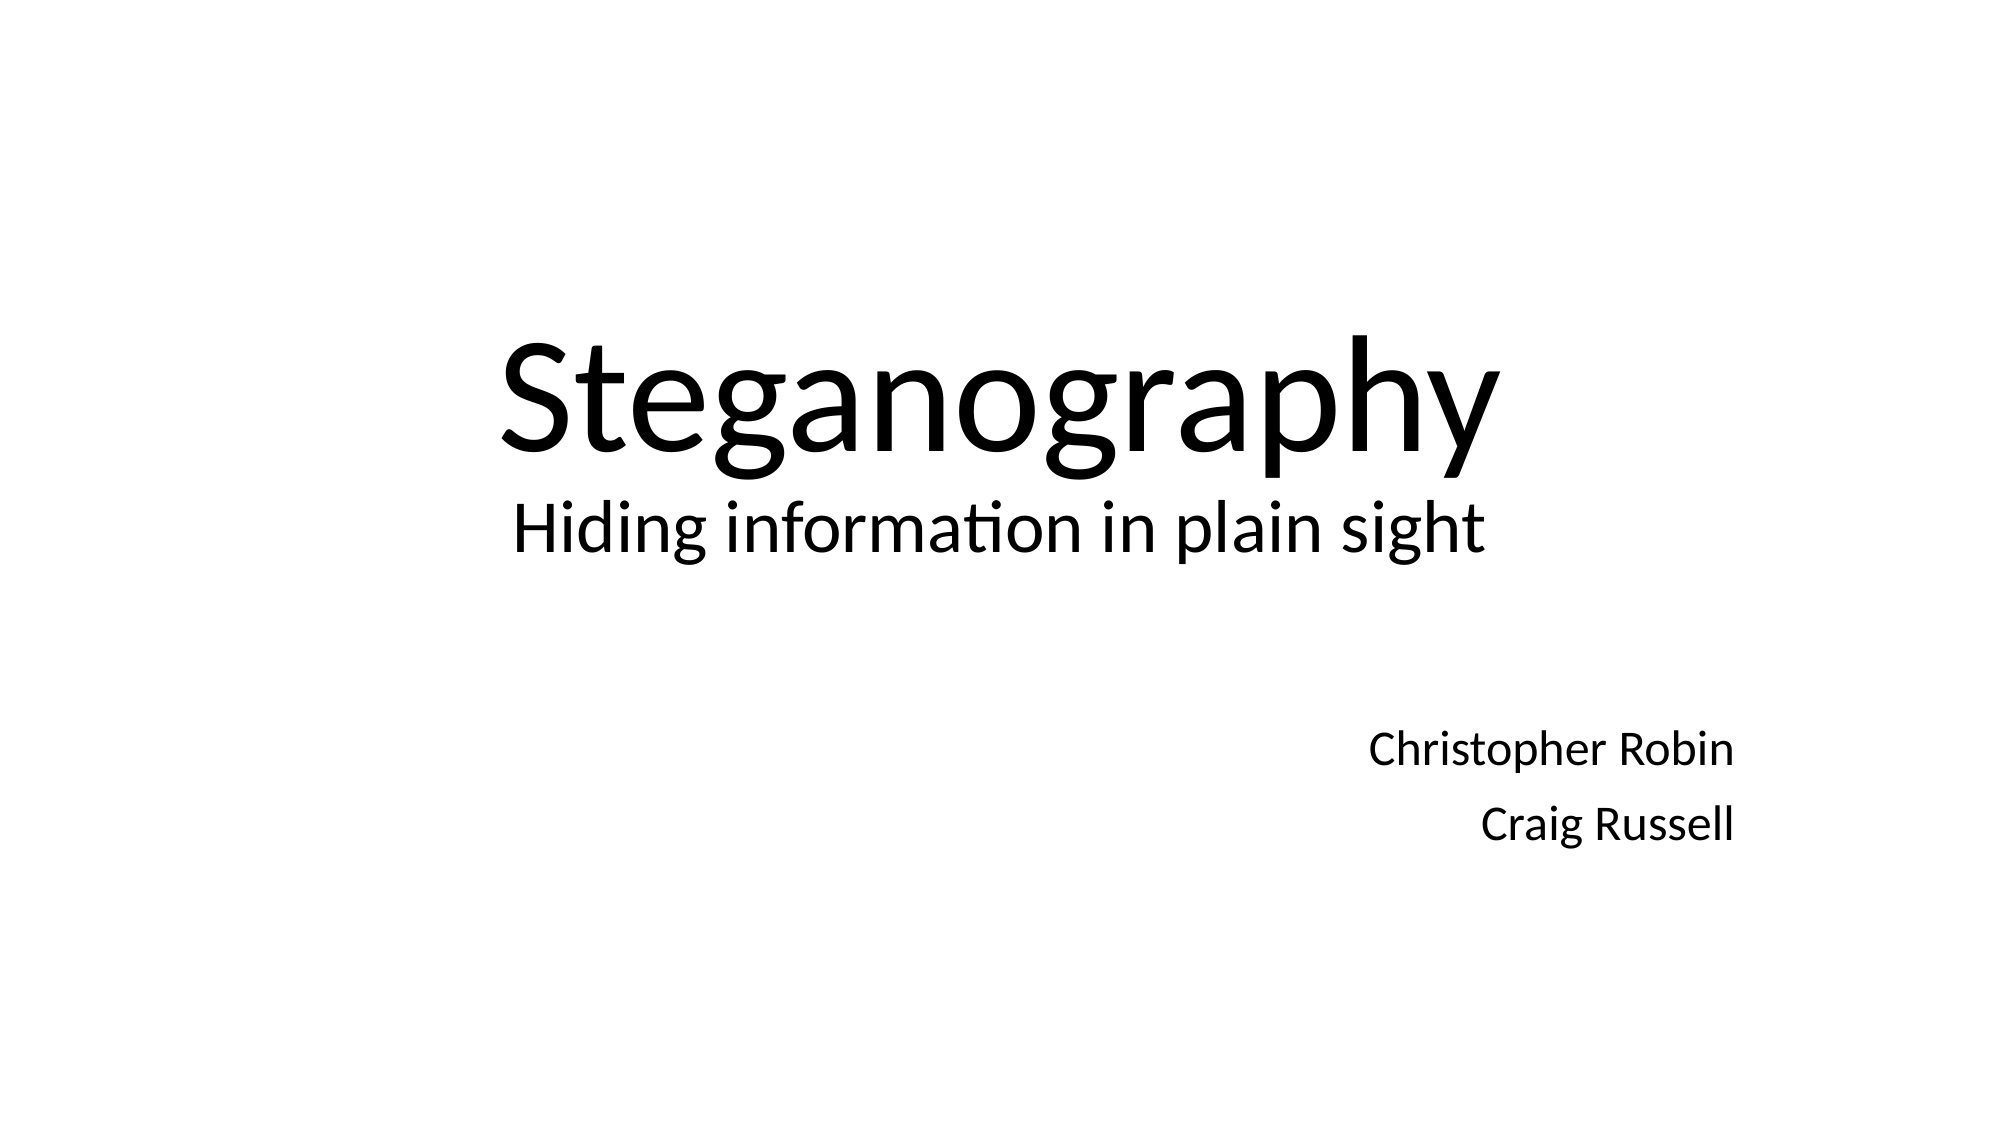

# Steganography Hiding information in plain sight
Christopher Robin
Craig Russell